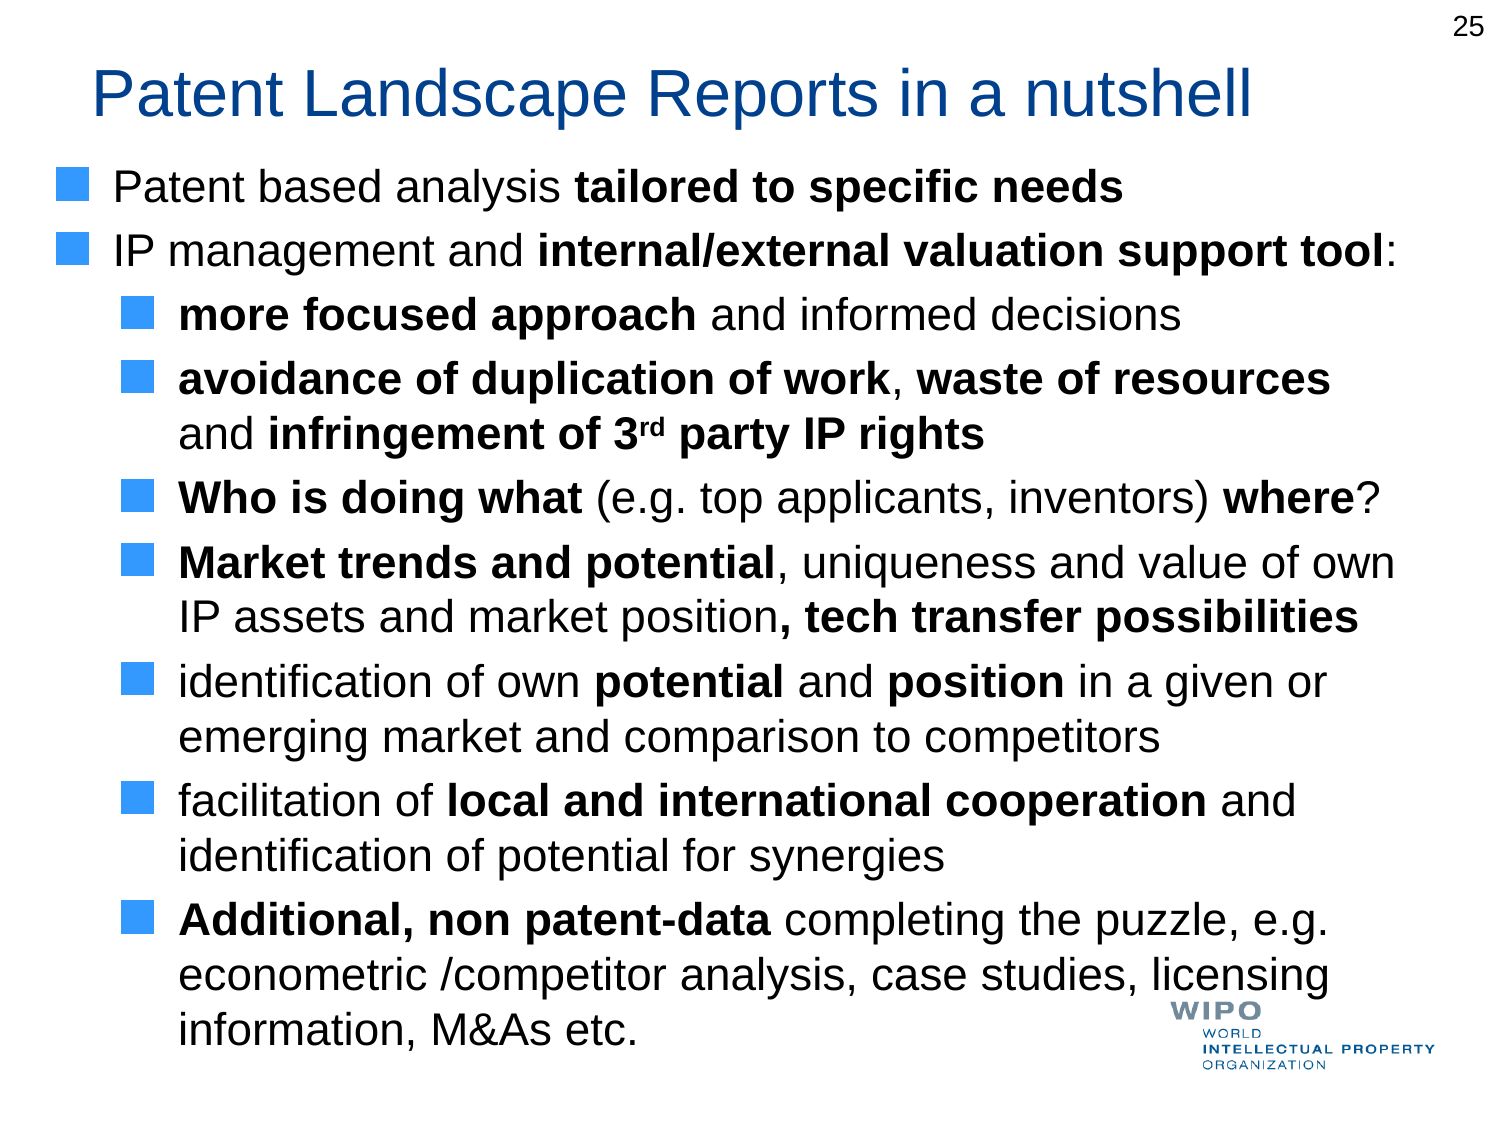

25
# Patent Landscape Reports in a nutshell
Patent based analysis tailored to specific needs
IP management and internal/external valuation support tool:
more focused approach and informed decisions
avoidance of duplication of work, waste of resources and infringement of 3rd party IP rights
Who is doing what (e.g. top applicants, inventors) where?
Market trends and potential, uniqueness and value of own IP assets and market position, tech transfer possibilities
identification of own potential and position in a given or emerging market and comparison to competitors
facilitation of local and international cooperation and identification of potential for synergies
Additional, non patent-data completing the puzzle, e.g. econometric /competitor analysis, case studies, licensing information, M&As etc.